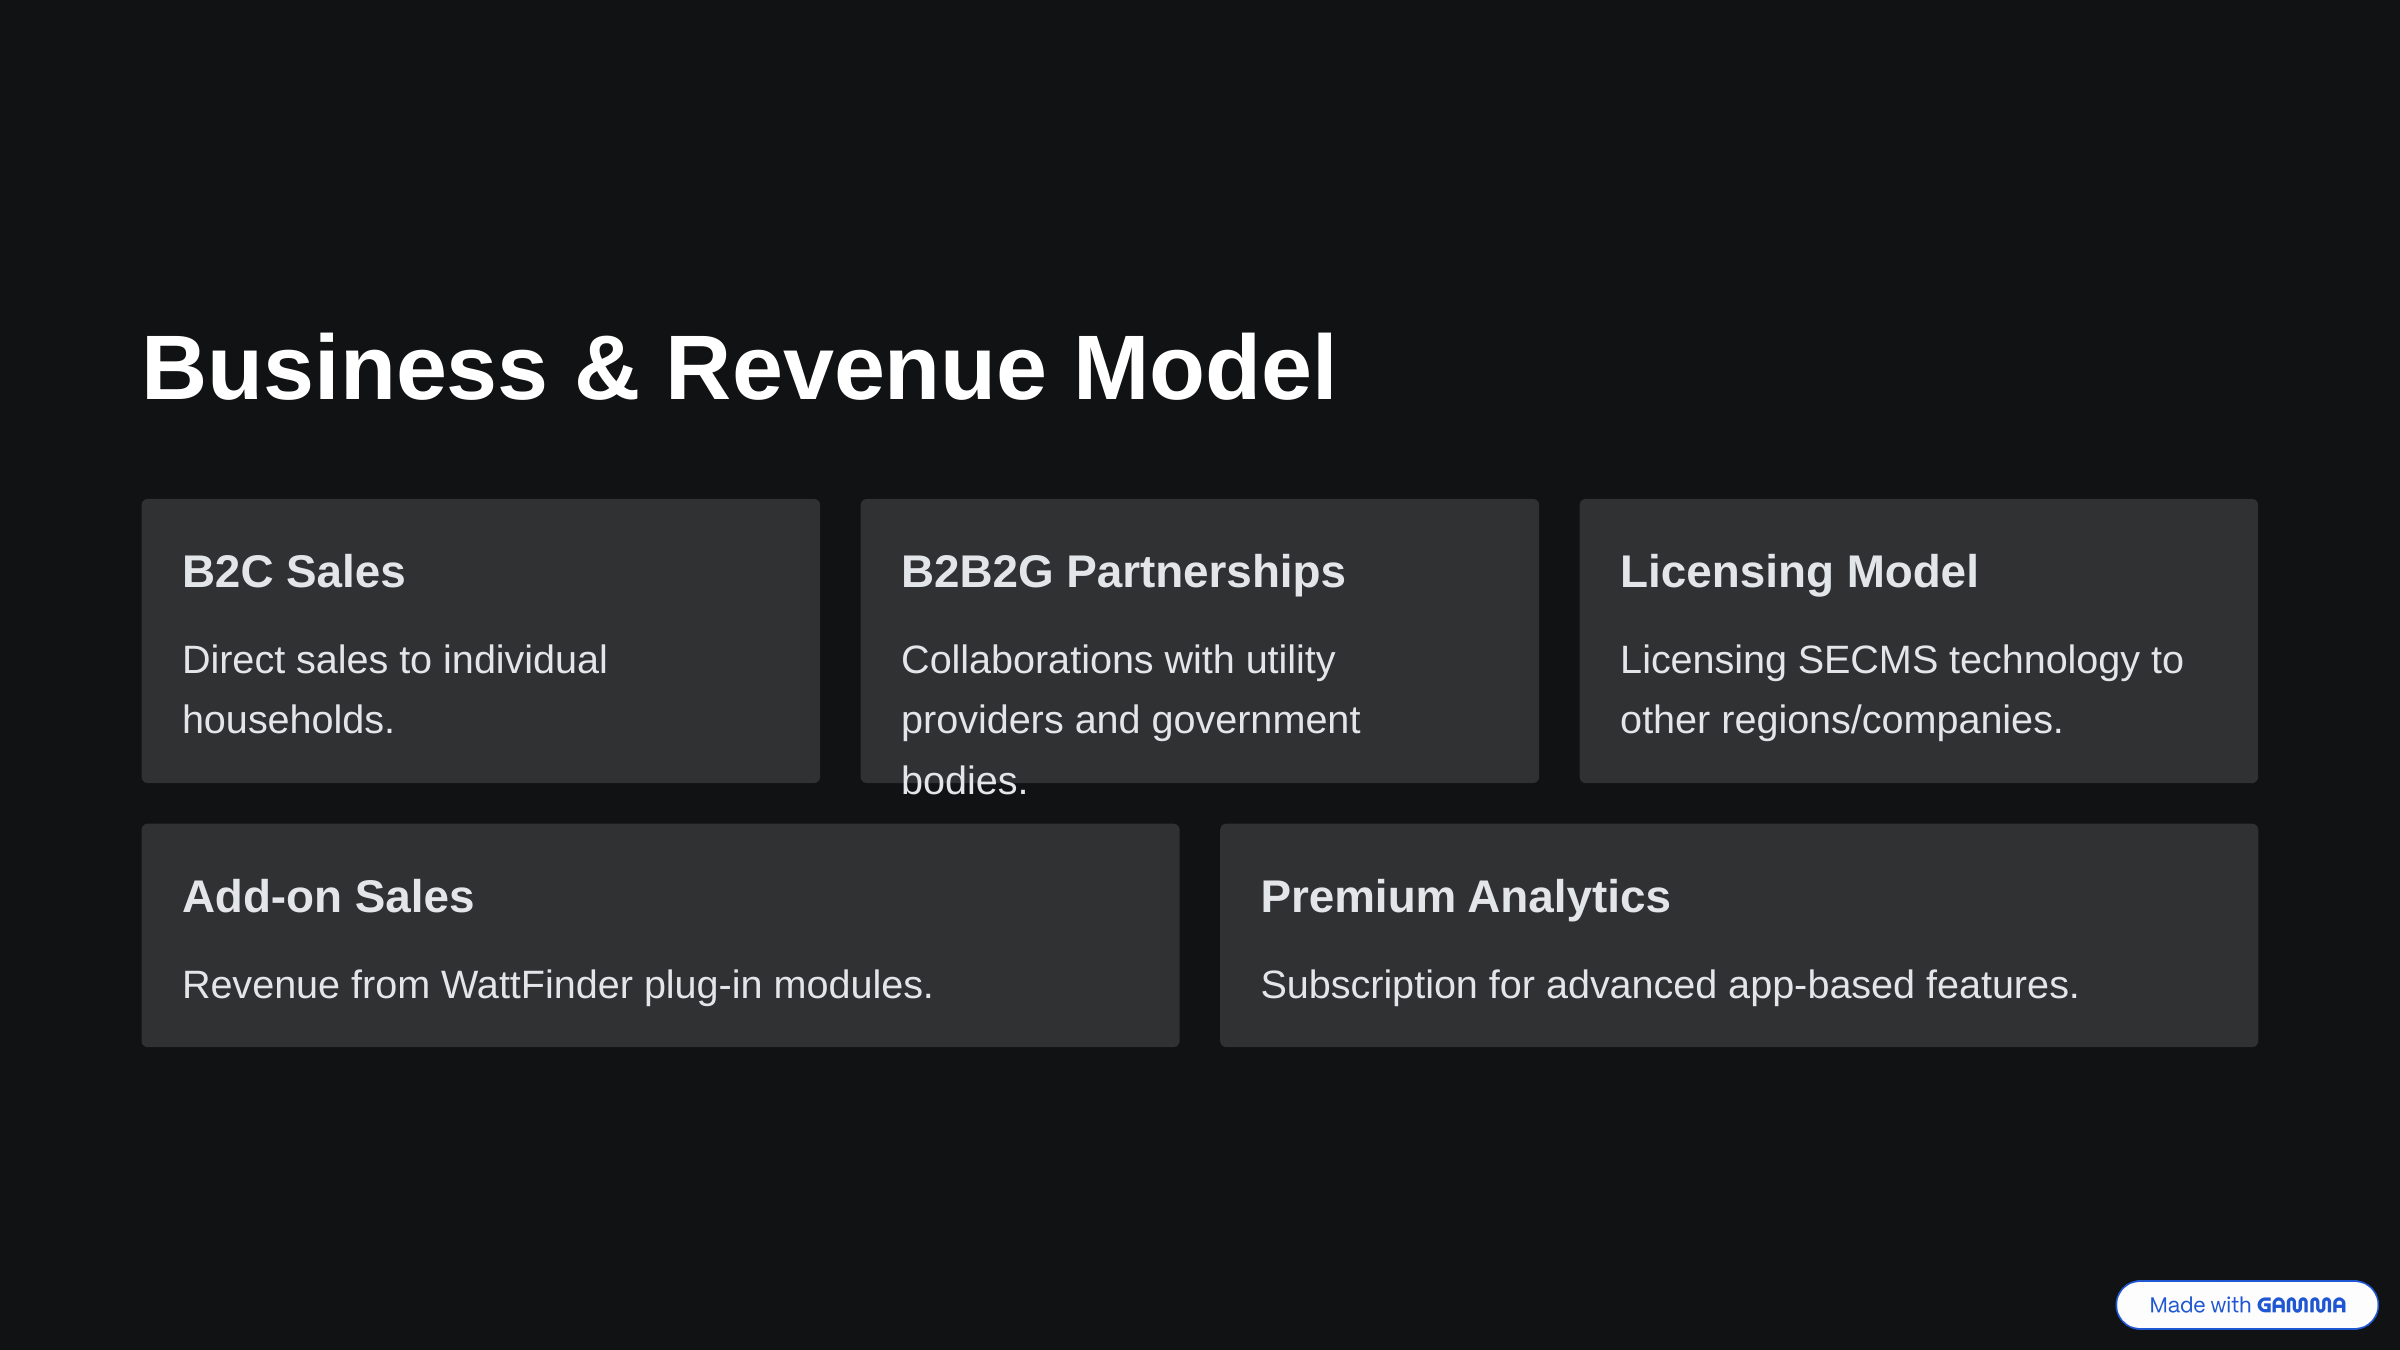

Business & Revenue Model

B2C Sales
B2B2G Partnerships
Licensing Model
Direct sales to individual households.
Collaborations with utility providers and government bodies.
Licensing SECMS technology to other regions/companies.

Add-on Sales
Premium Analytics
Revenue from WattFinder plug-in modules.
Subscription for advanced app-based features.